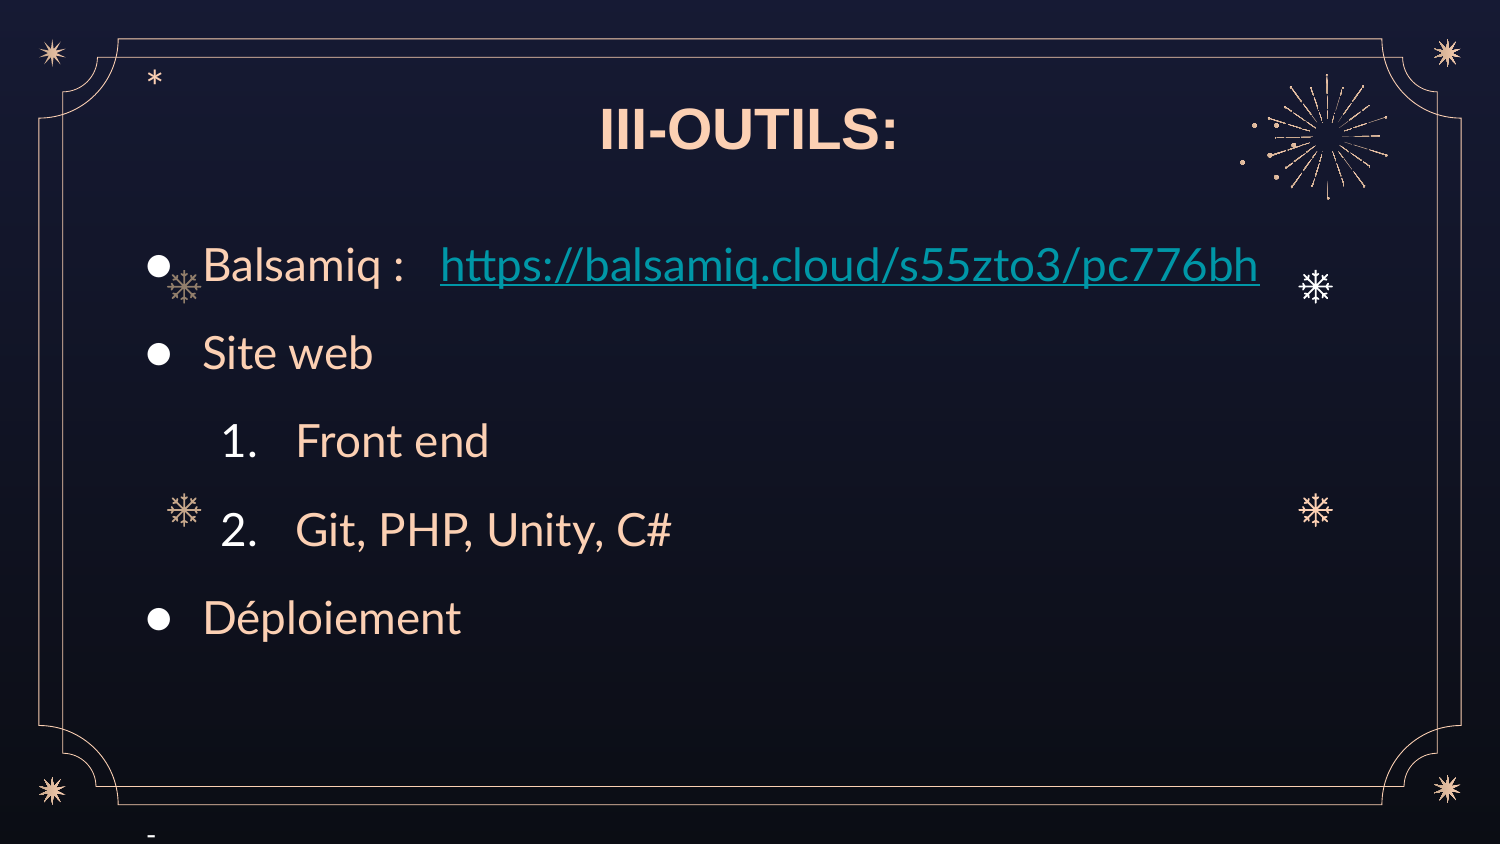

# III-OUTILS:

*

Balsamiq :   https://balsamiq.cloud/s55zto3/pc776bh
Site web
Front end
Git, PHP, Unity, C#
Déploiement

-